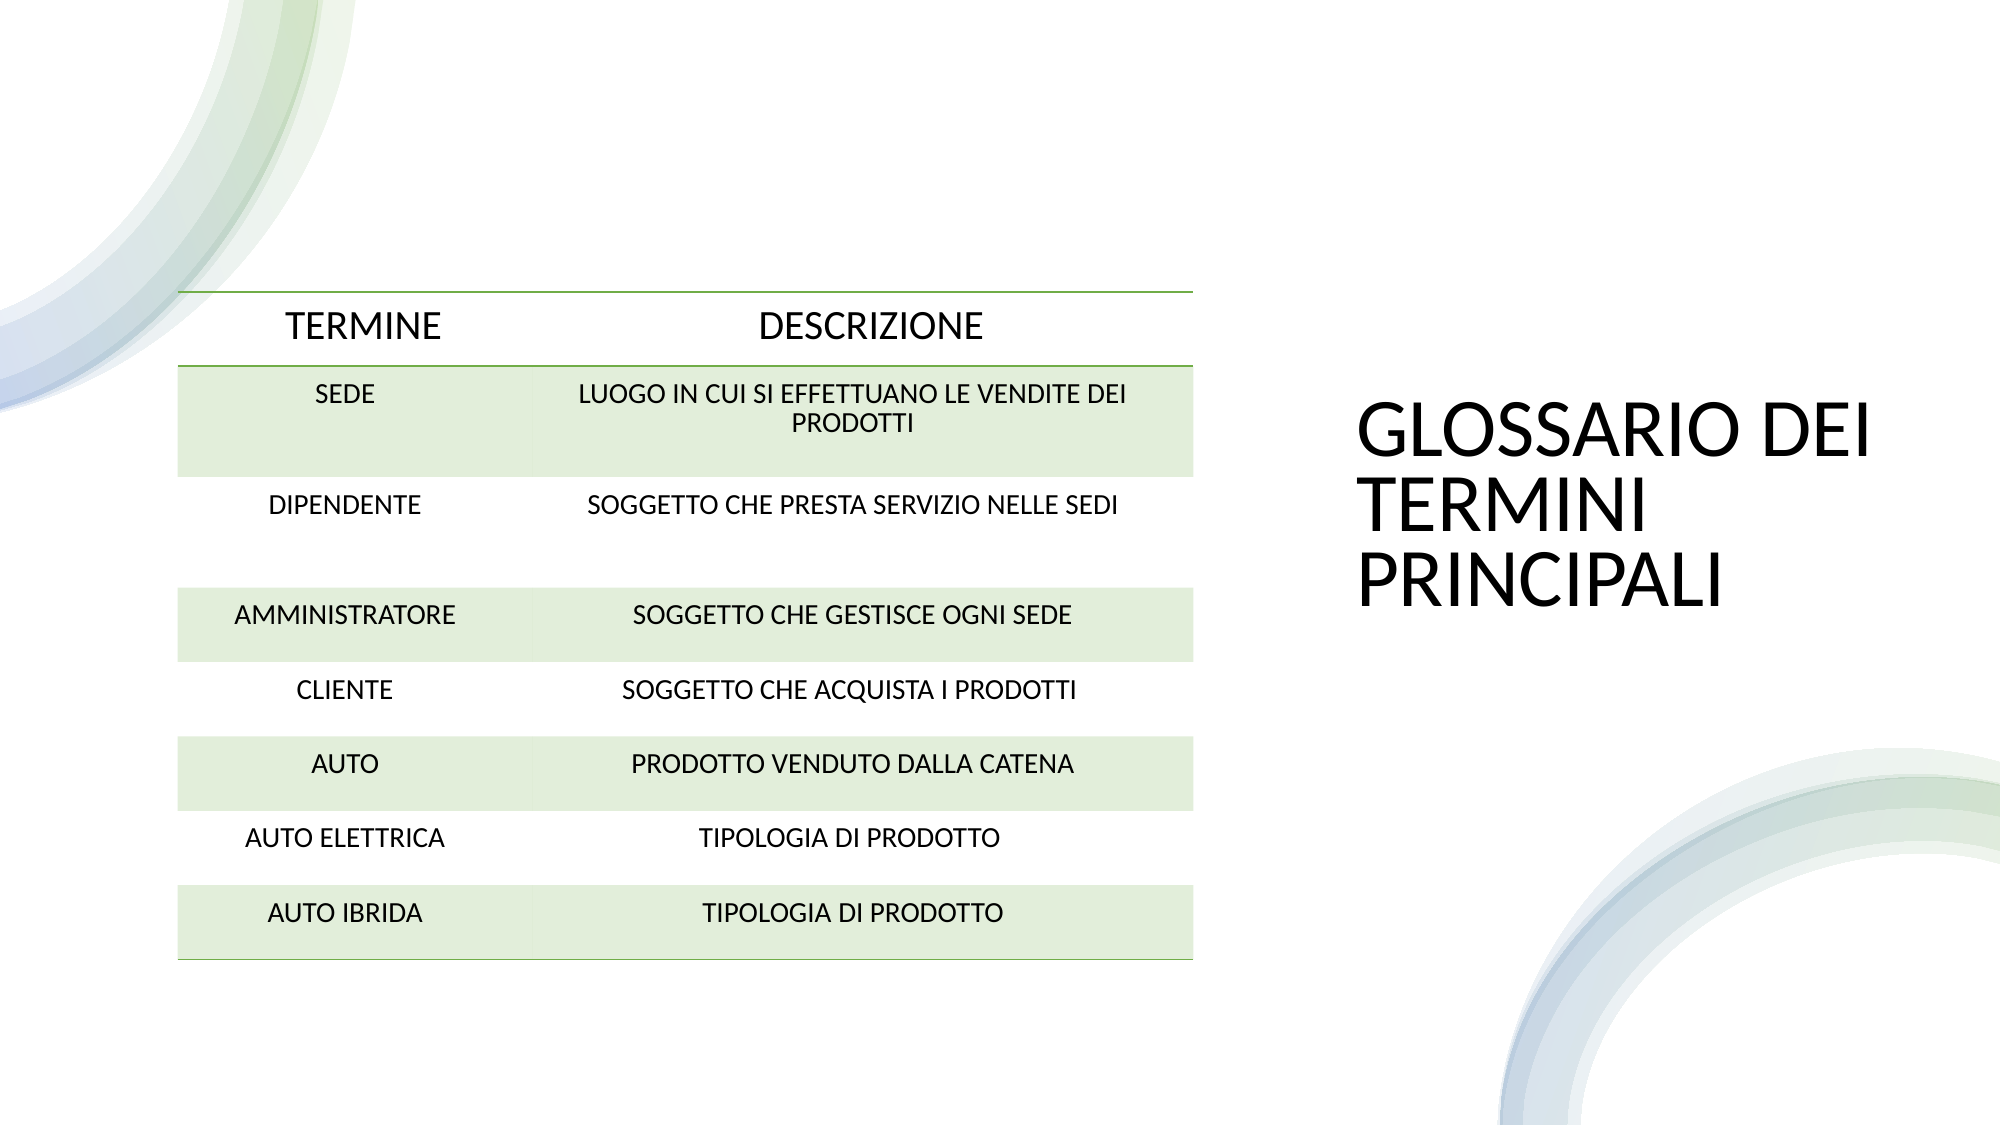

GLOSSARIO DEI TERMINI PRINCIPALI
| TERMINE | DESCRIZIONE |
| --- | --- |
| SEDE | LUOGO IN CUI SI EFFETTUANO LE VENDITE DEI PRODOTTI |
| DIPENDENTE | SOGGETTO CHE PRESTA SERVIZIO NELLE SEDI |
| AMMINISTRATORE | SOGGETTO CHE GESTISCE OGNI SEDE |
| CLIENTE | SOGGETTO CHE ACQUISTA I PRODOTTI |
| AUTO | PRODOTTO VENDUTO DALLA CATENA |
| AUTO ELETTRICA | TIPOLOGIA DI PRODOTTO |
| AUTO IBRIDA | TIPOLOGIA DI PRODOTTO |